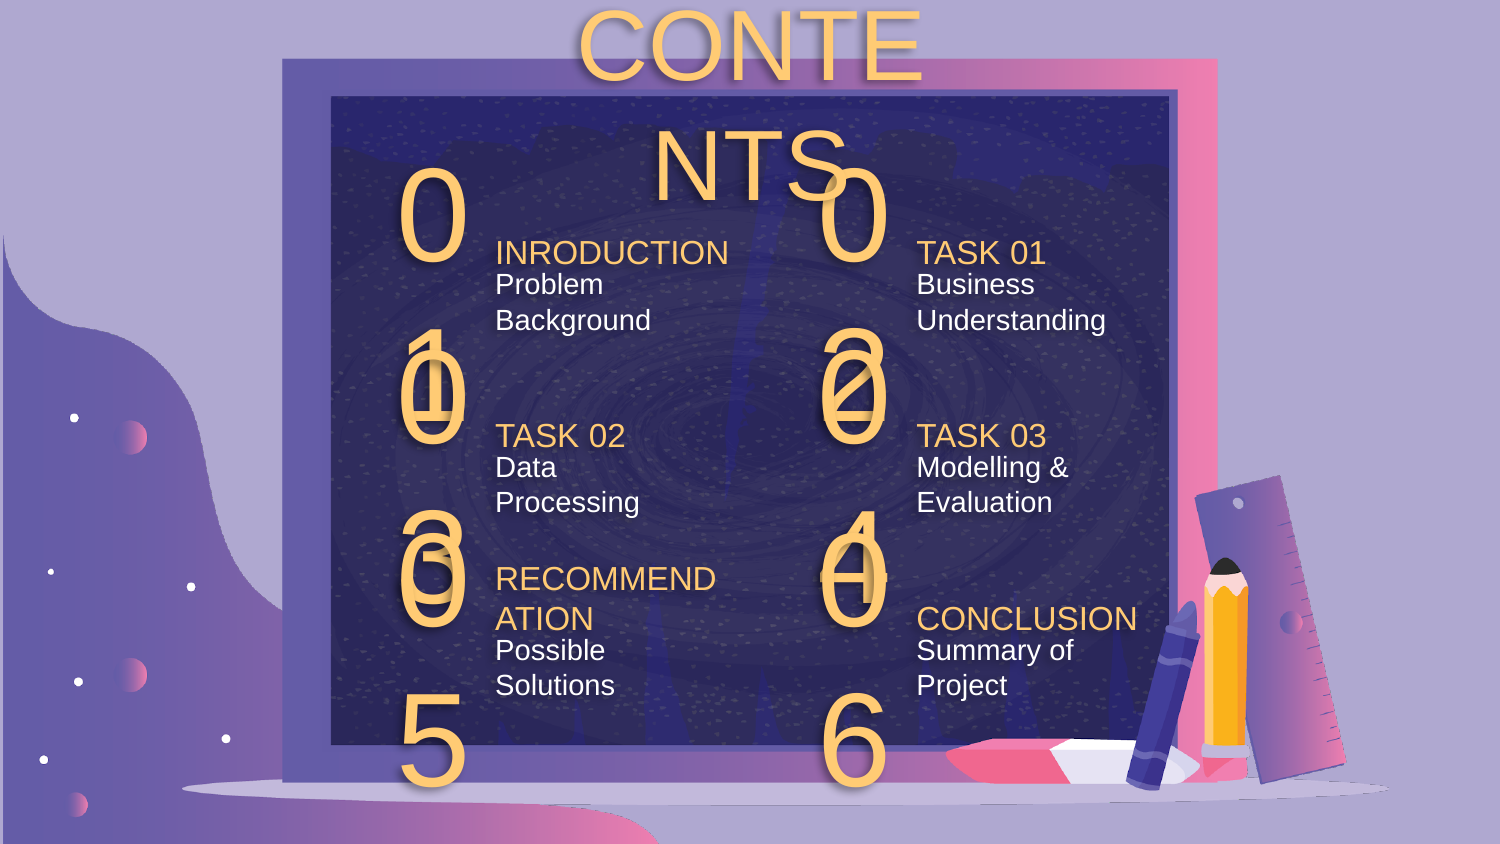

CONTENTS
# INRODUCTION
TASK 01
01
02
Problem Background
Business Understanding
TASK 02
TASK 03
03
04
Data
Processing
Modelling & Evaluation
05
RECOMMENDATION
06
CONCLUSION
Possible
Solutions
Summary of Project